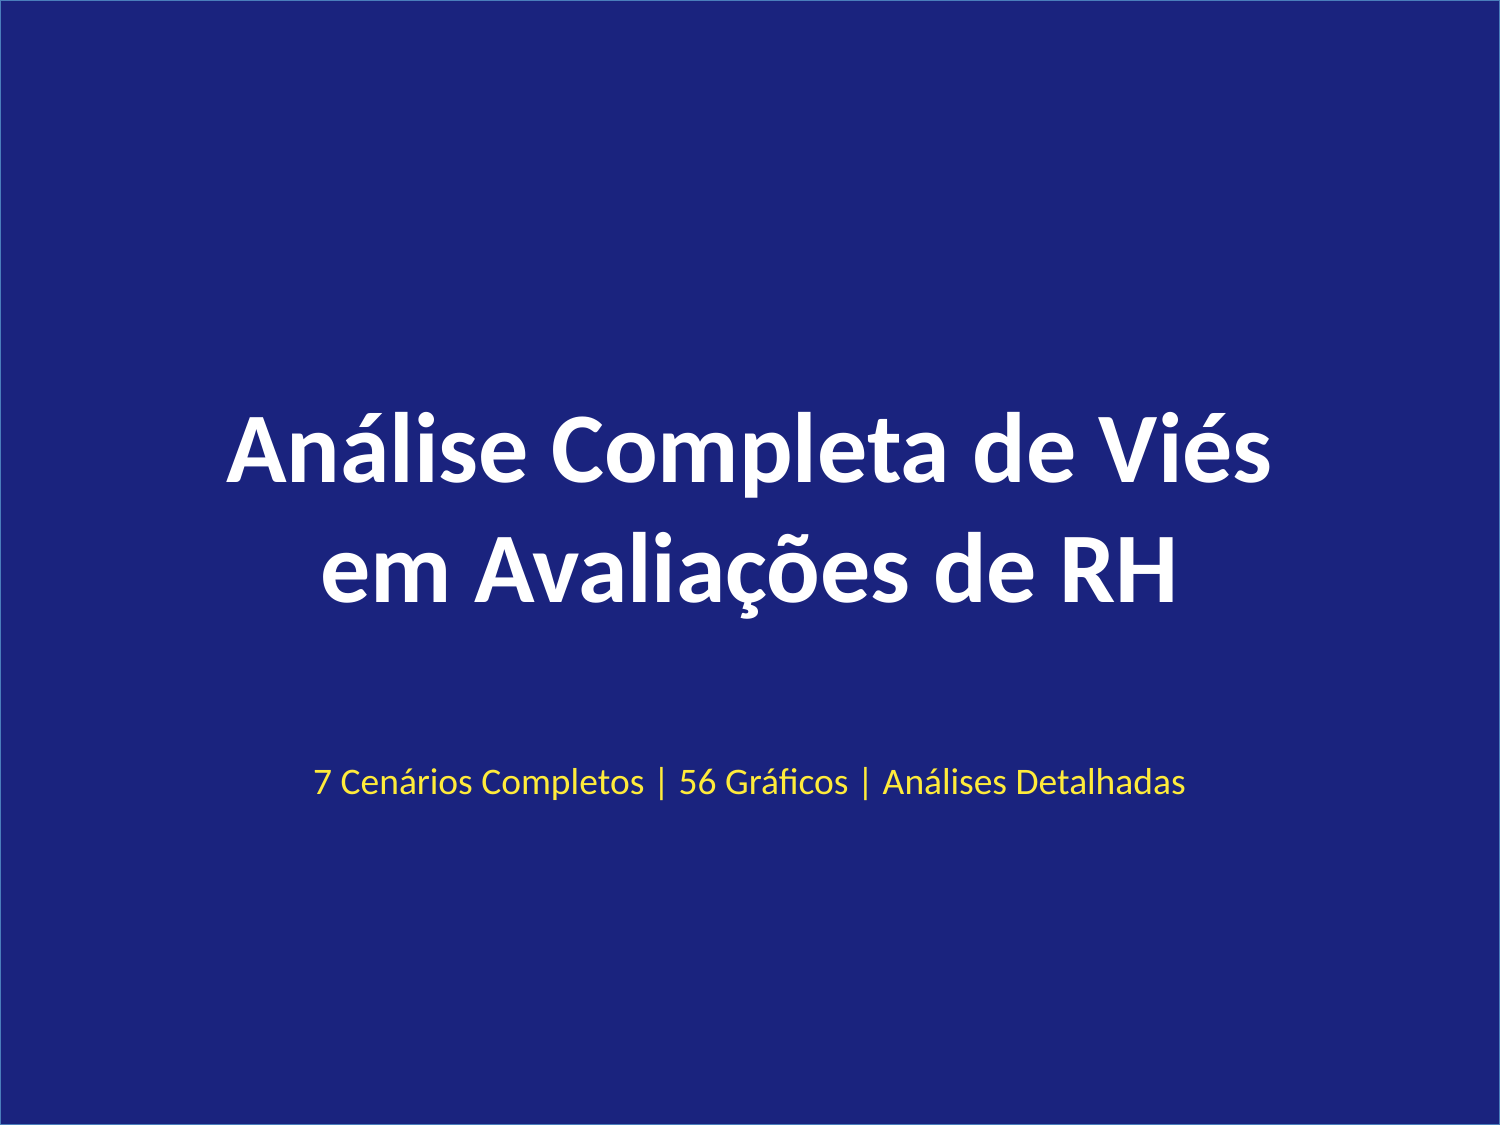

Análise Completa de Viés
em Avaliações de RH
7 Cenários Completos | 56 Gráficos | Análises Detalhadas